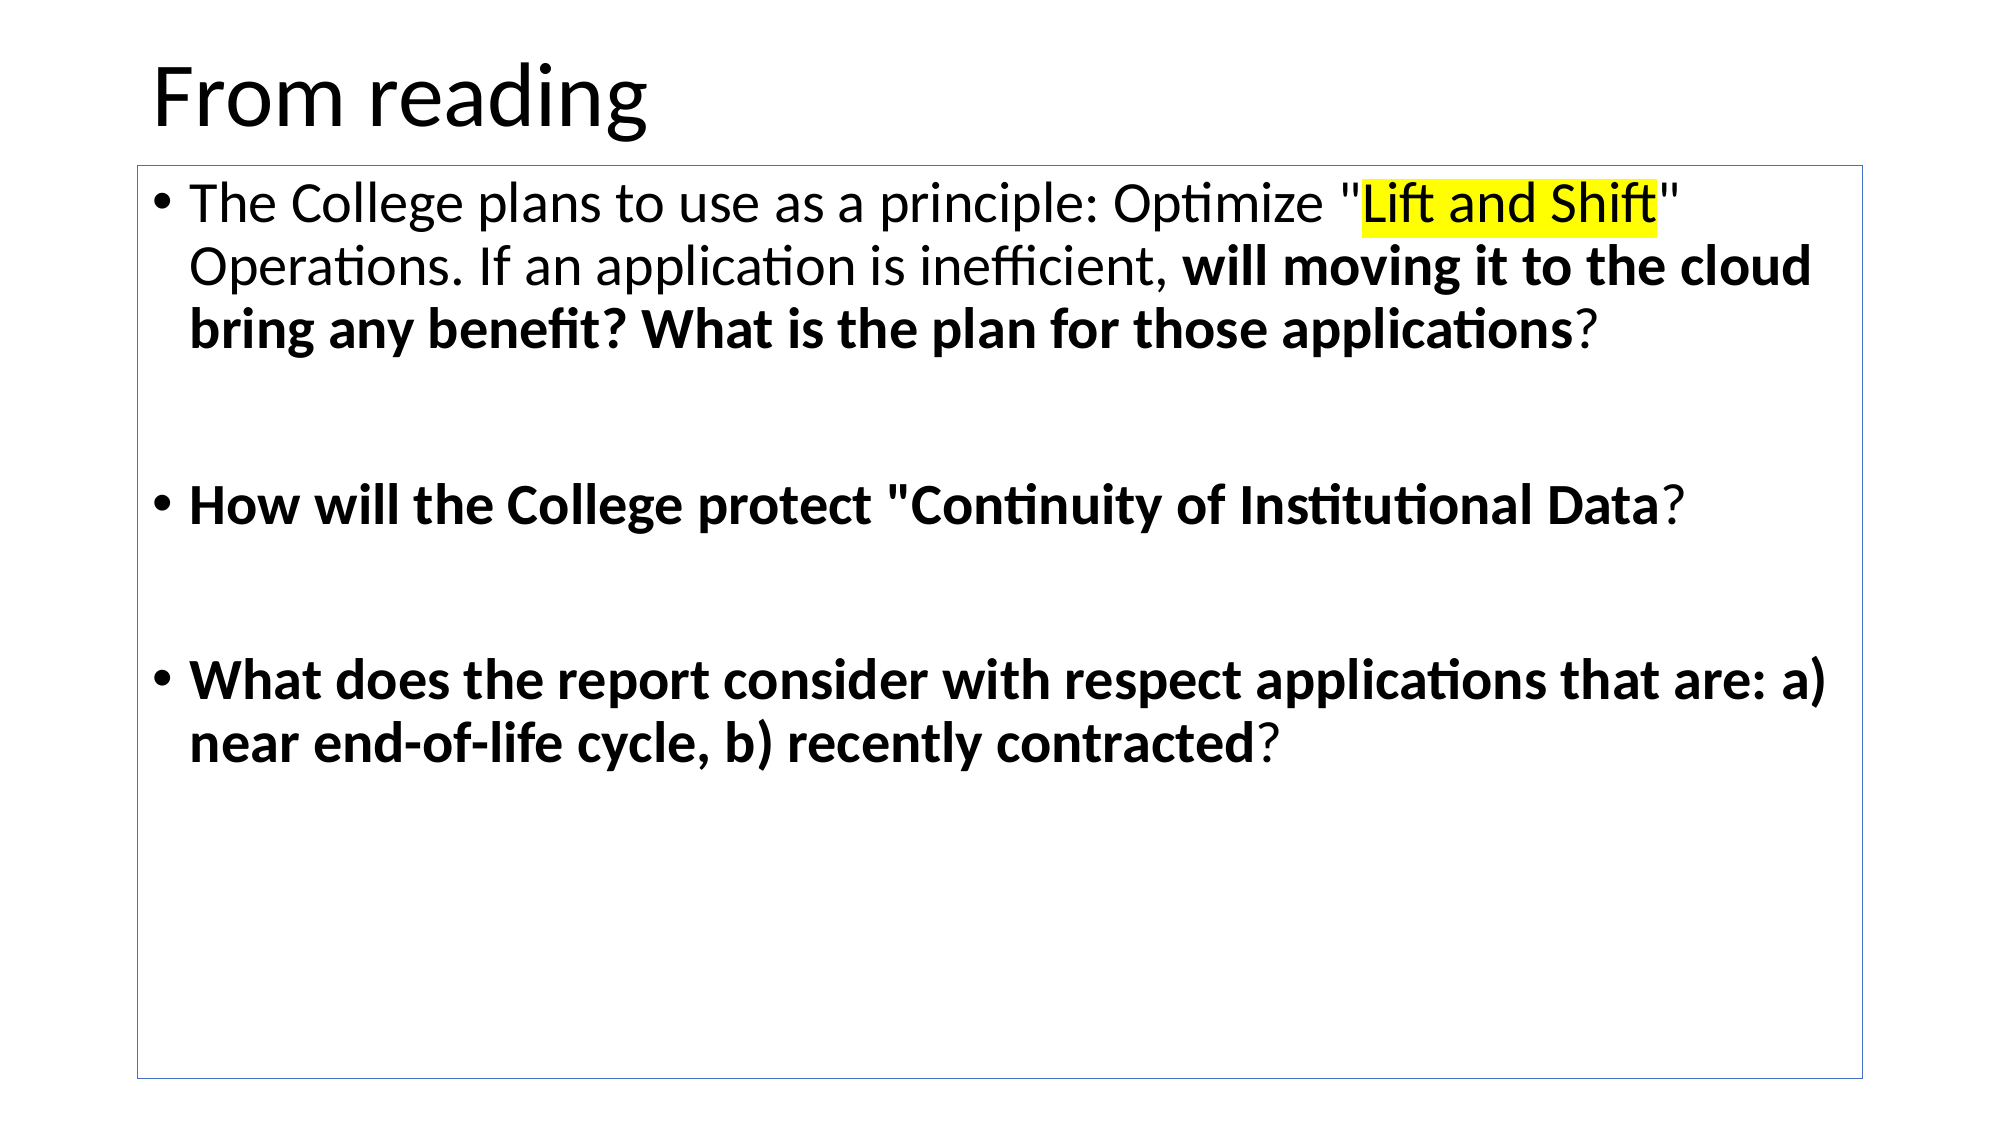

# From reading
The College plans to use as a principle: Optimize "Lift and Shift" Operations. If an application is inefficient, will moving it to the cloud bring any benefit? What is the plan for those applications?

How will the College protect "Continuity of Institutional Data?

What does the report consider with respect applications that are: a) near end-of-life cycle, b) recently contracted?